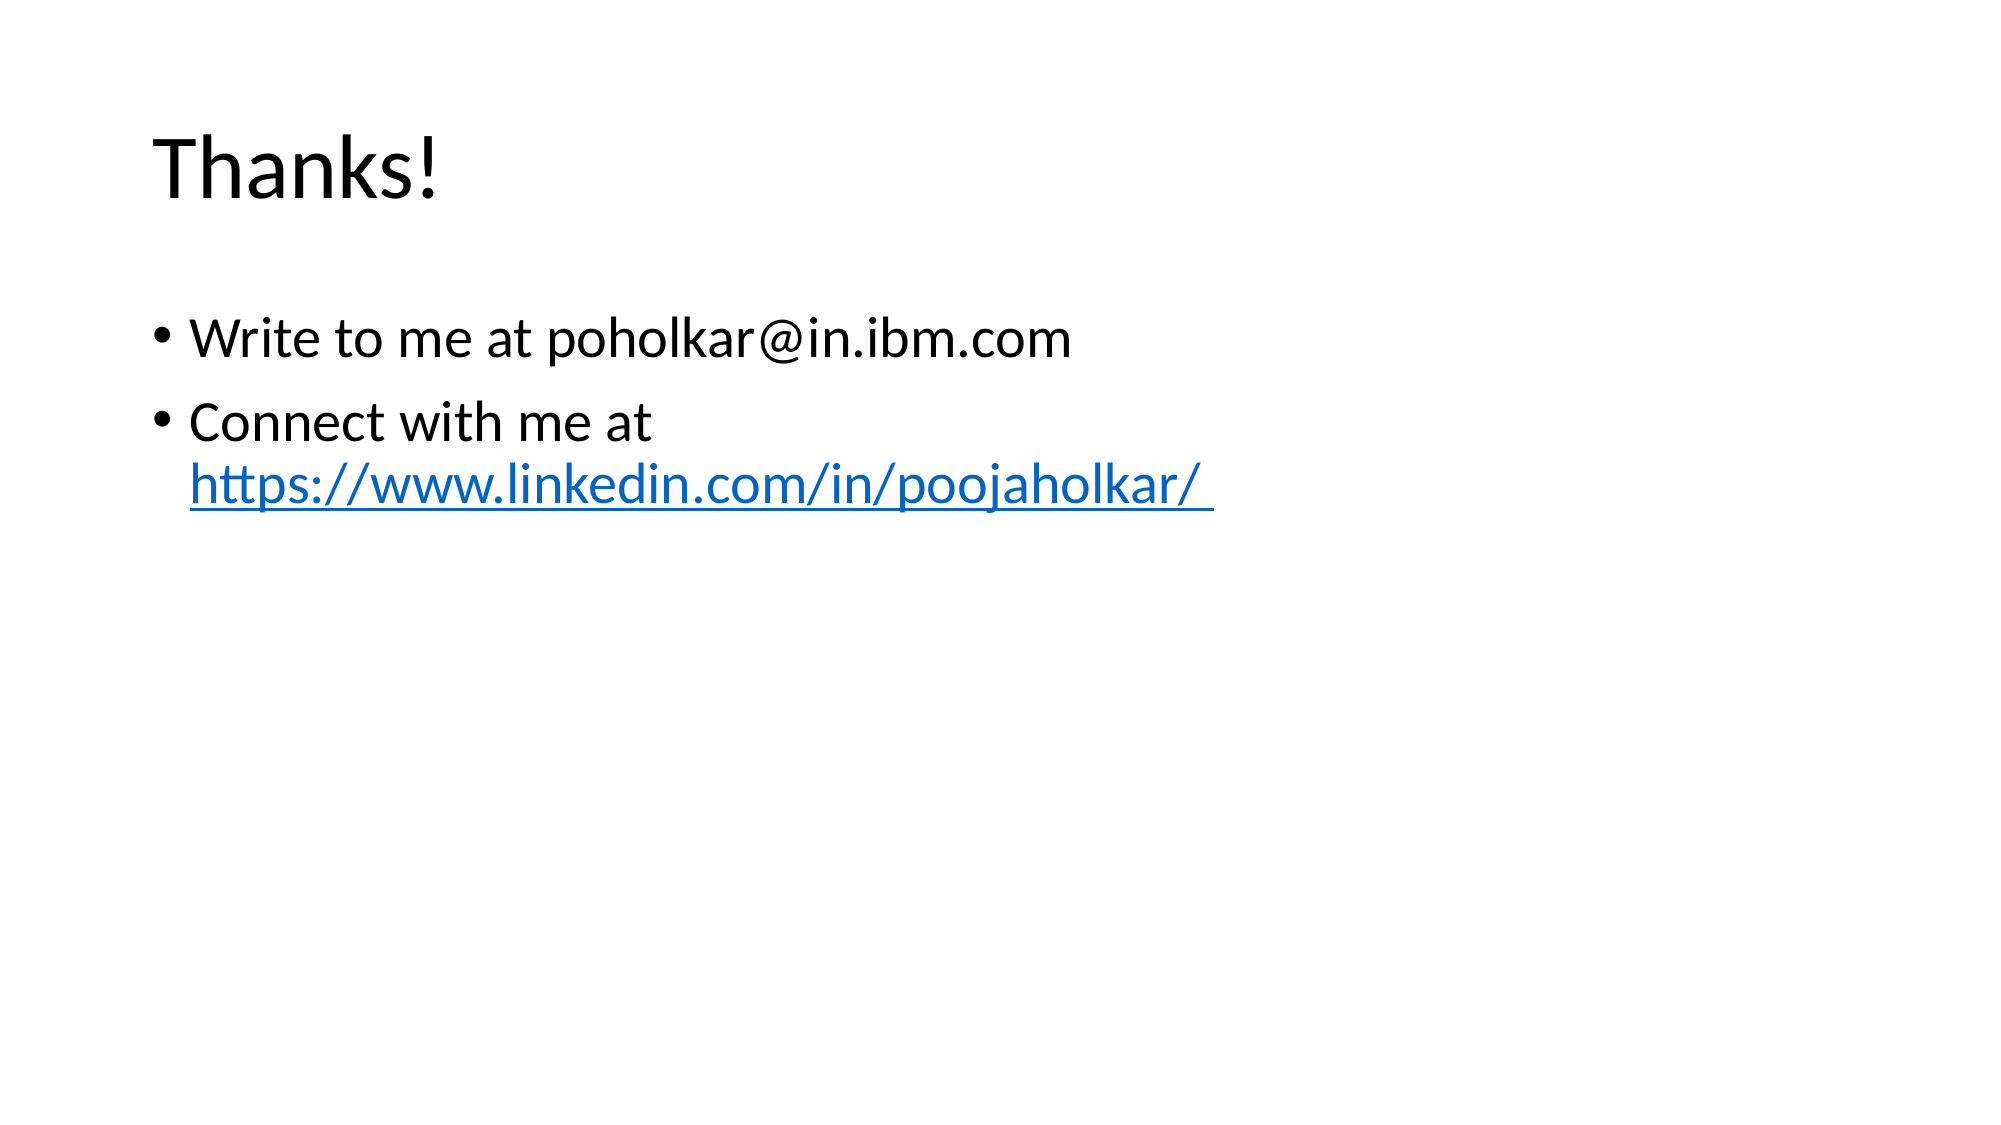

# Thanks!
Write to me at poholkar@in.ibm.com
Connect with me at
https://www.linkedin.com/in/poojaholkar/